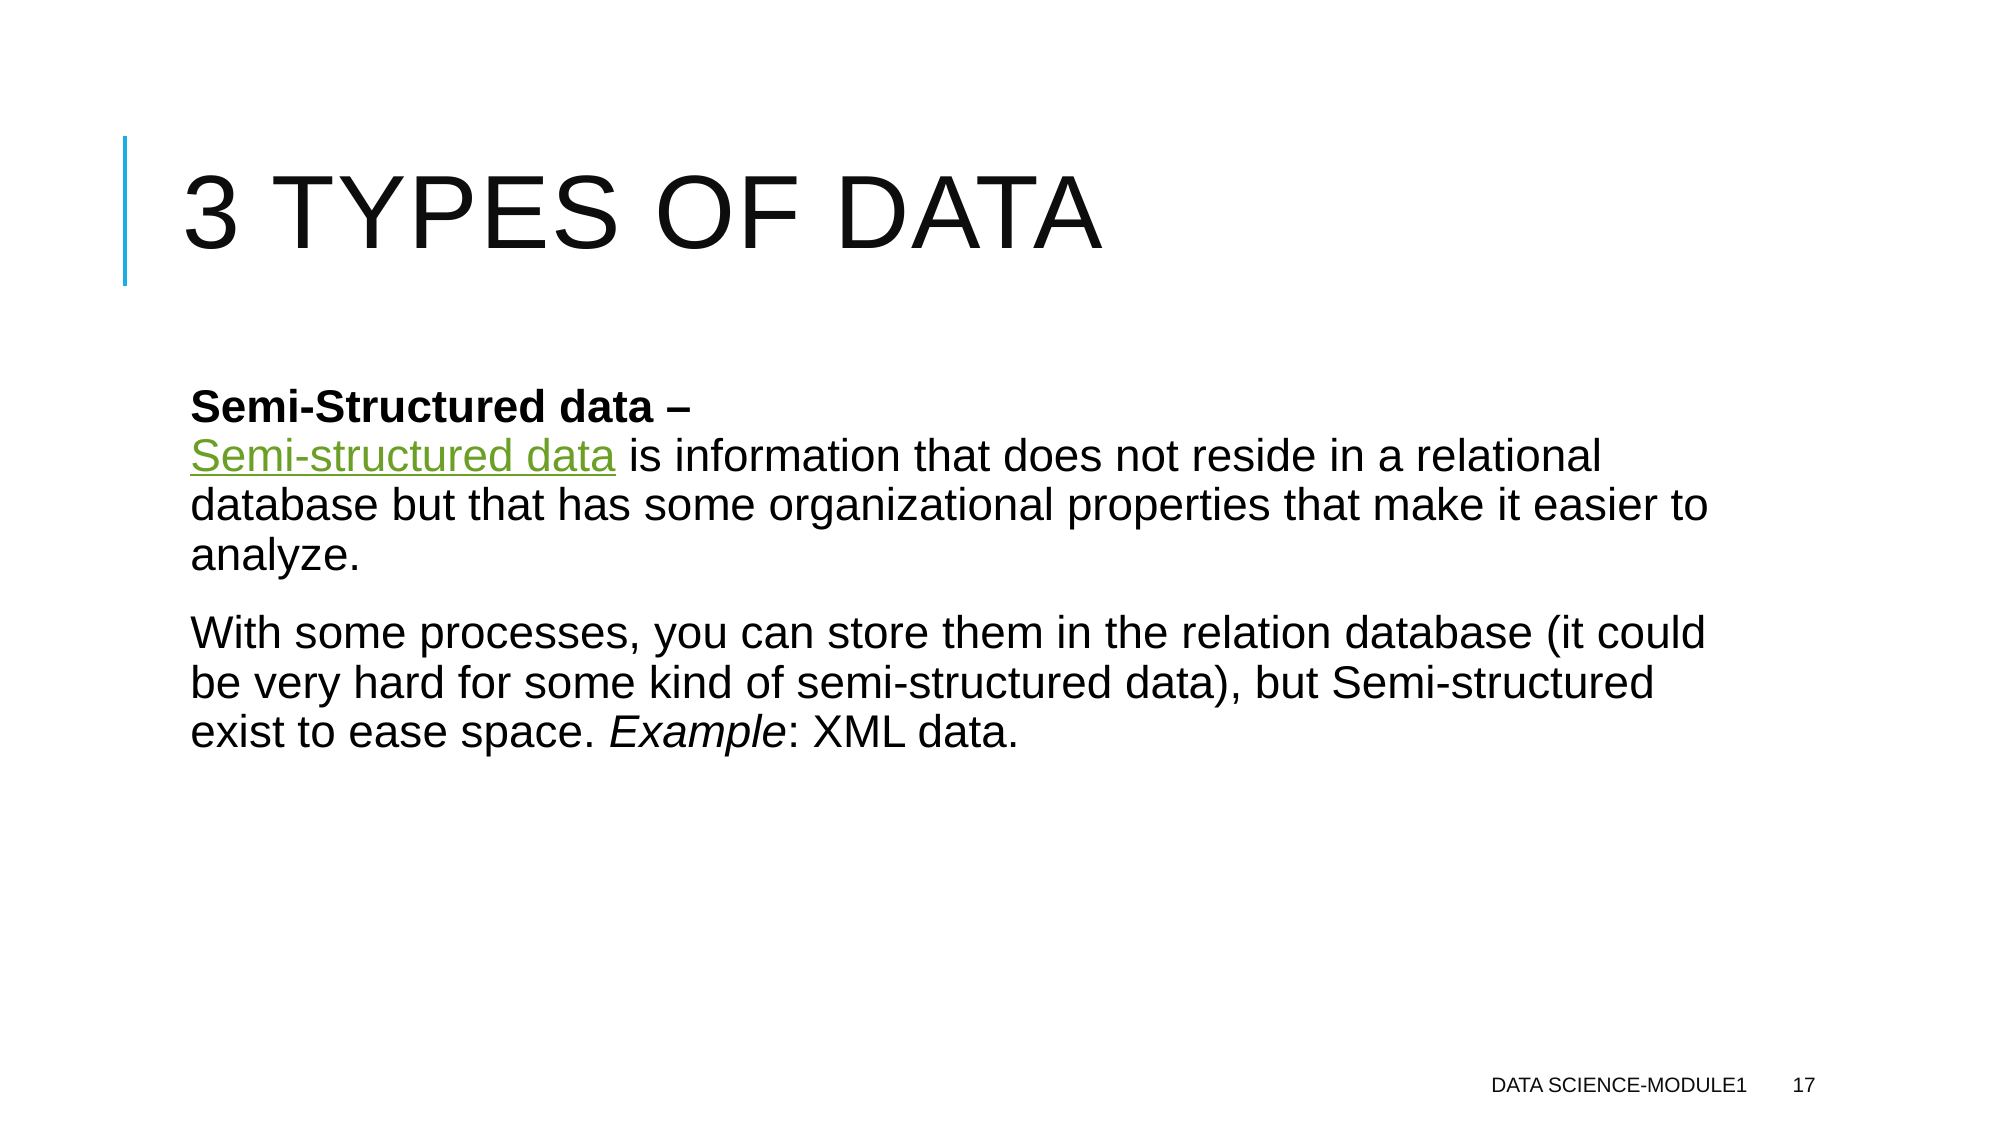

# 3 types of Data
Semi-Structured data – 
Semi-structured data is information that does not reside in a relational database but that has some organizational properties that make it easier to analyze.
With some processes, you can store them in the relation database (it could be very hard for some kind of semi-structured data), but Semi-structured exist to ease space. Example: XML data.
Data Science-Module1
17